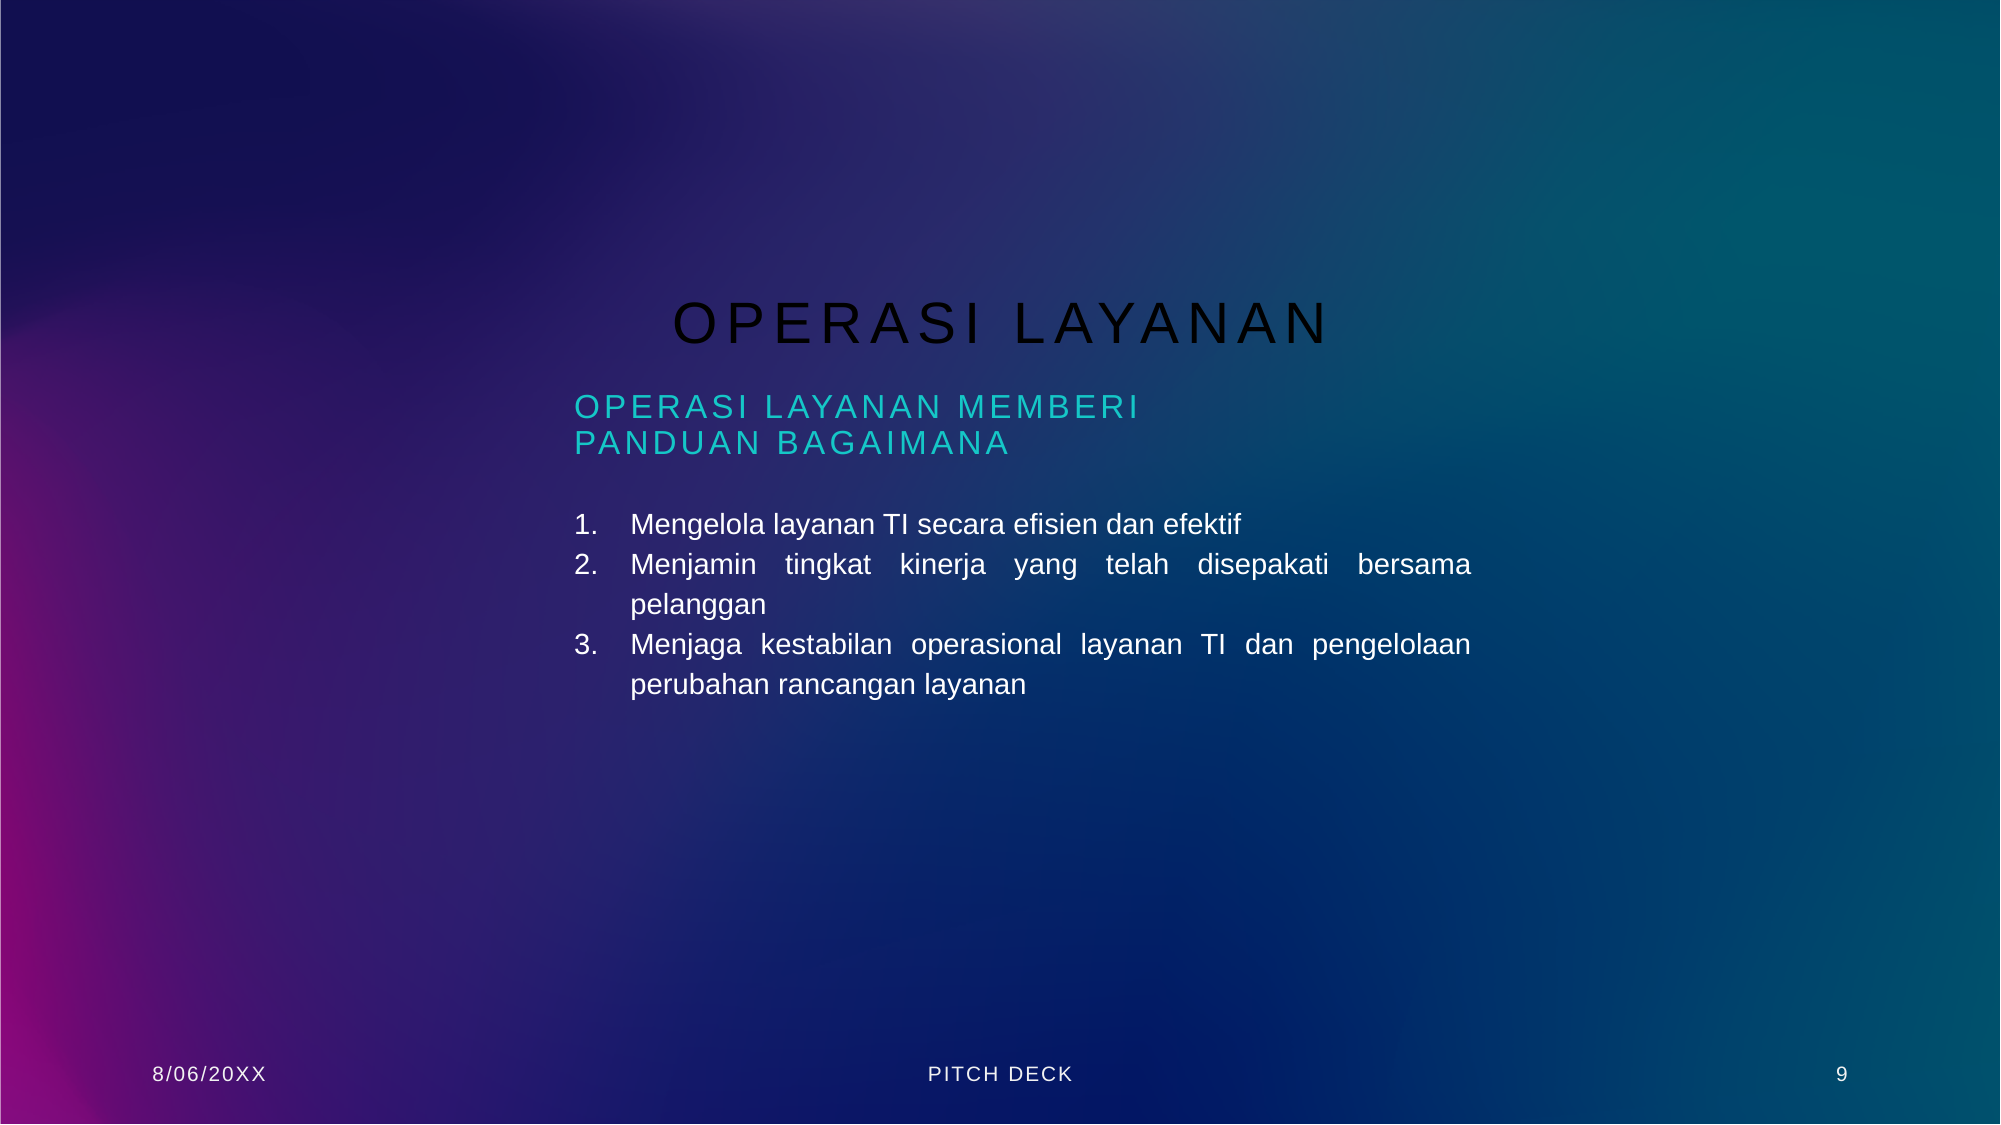

# OPERASI LAYANAN
Operasi layanan memberi panduan bagaimana
Mengelola layanan TI secara efisien dan efektif
Menjamin tingkat kinerja yang telah disepakati bersama pelanggan
Menjaga kestabilan operasional layanan TI dan pengelolaan perubahan rancangan layanan
8/06/20XX
PITCH DECK
9